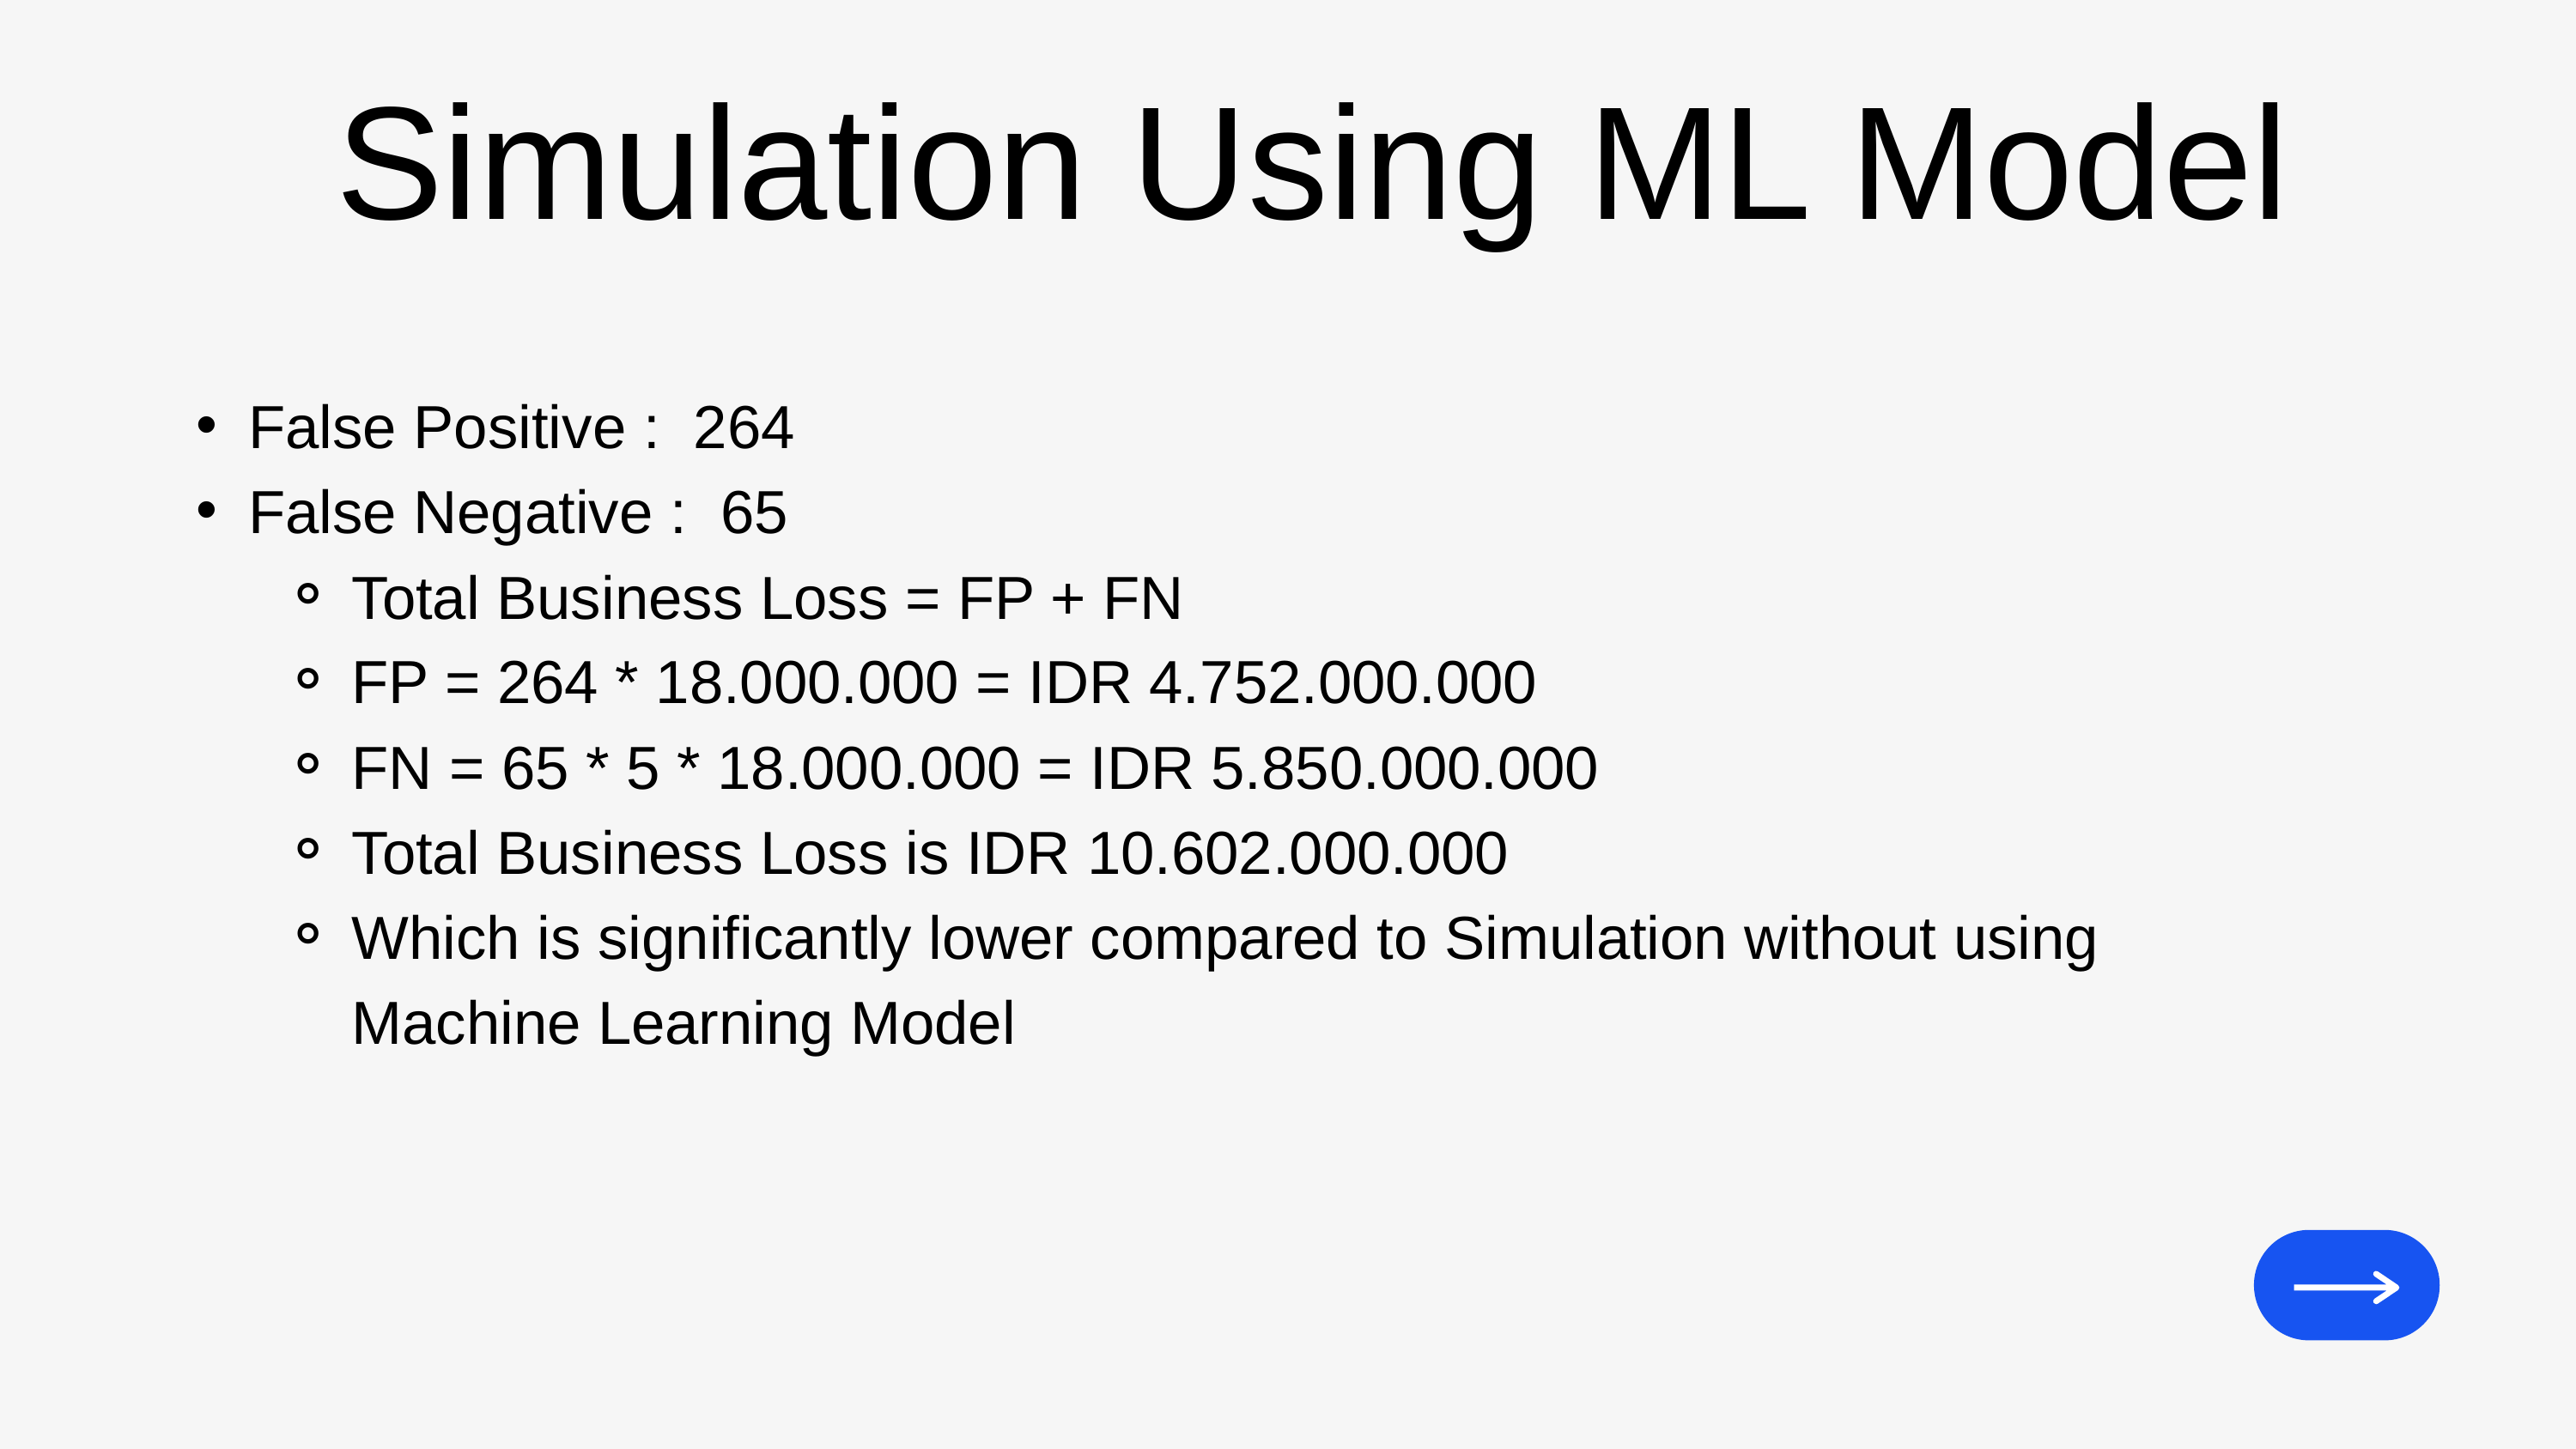

Simulation Using ML Model
False Positive :  264
False Negative :  65
Total Business Loss = FP + FN
FP = 264 * 18.000.000 = IDR 4.752.000.000
FN = 65 * 5 * 18.000.000 = IDR 5.850.000.000
Total Business Loss is IDR 10.602.000.000
Which is significantly lower compared to Simulation without using Machine Learning Model